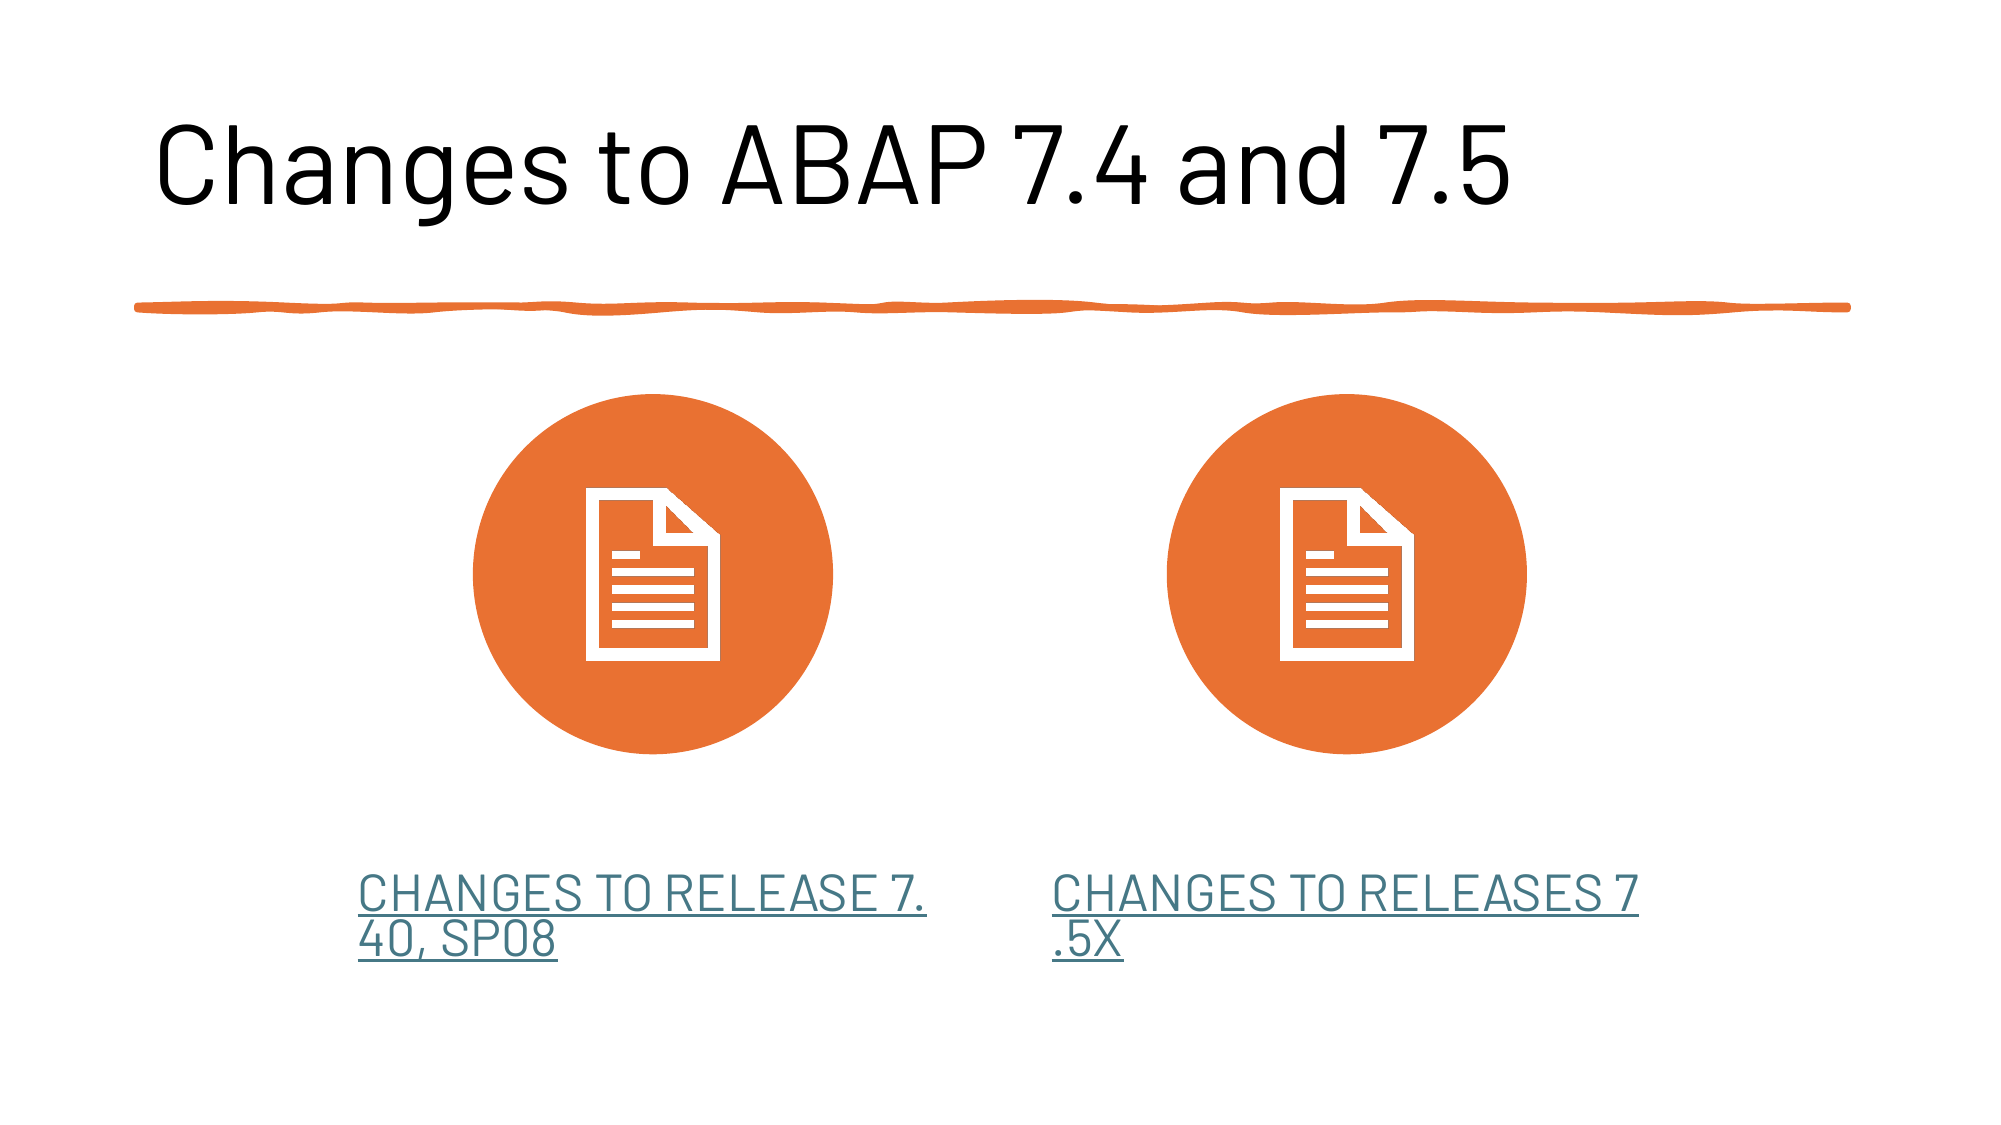

# Changes to ABAP 7.4 and 7.5

CHANGES TO Release 7.40, SP08
CHANGES TO Releases 7.5x